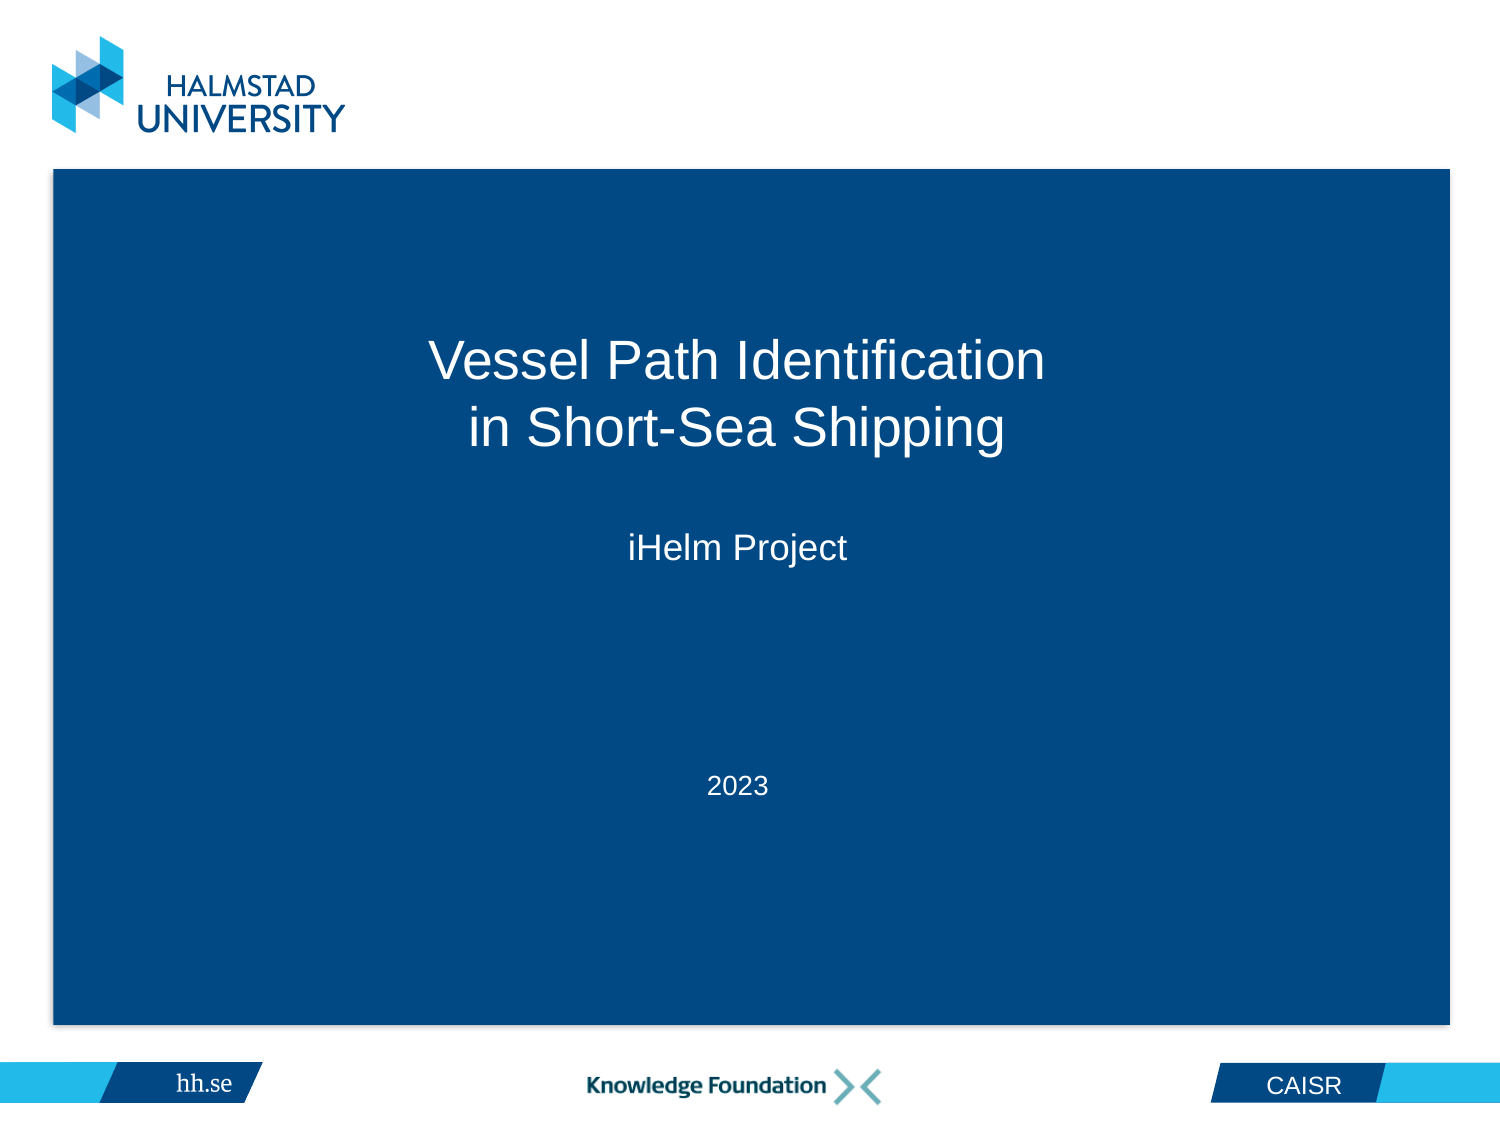

# Vessel Path Identification in Short-Sea Shipping iHelm Project 2023